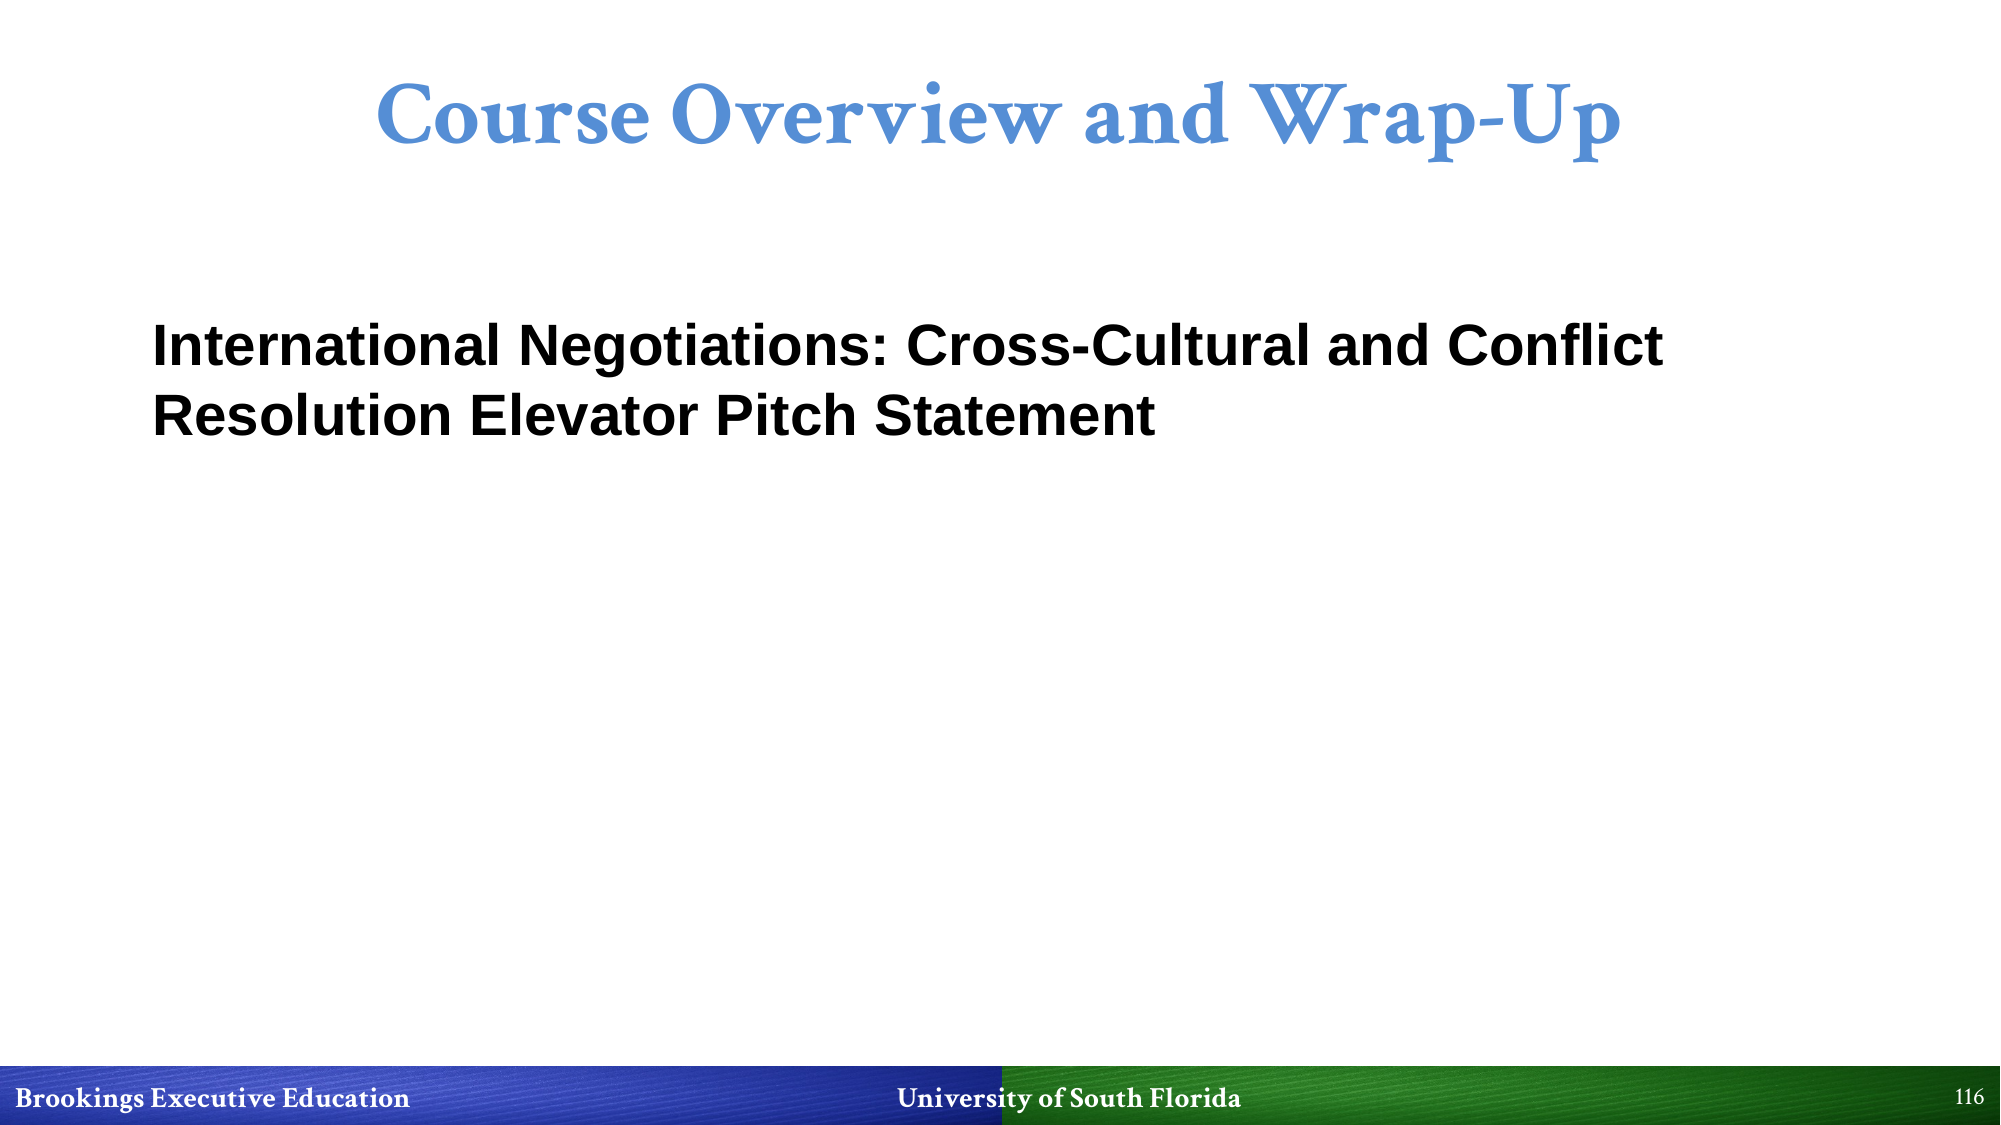

# Course Overview and Wrap-Up
International Negotiations: Cross-Cultural and Conflict Resolution Elevator Pitch Statement

116
Brookings Executive Education                              		                University of South Florida